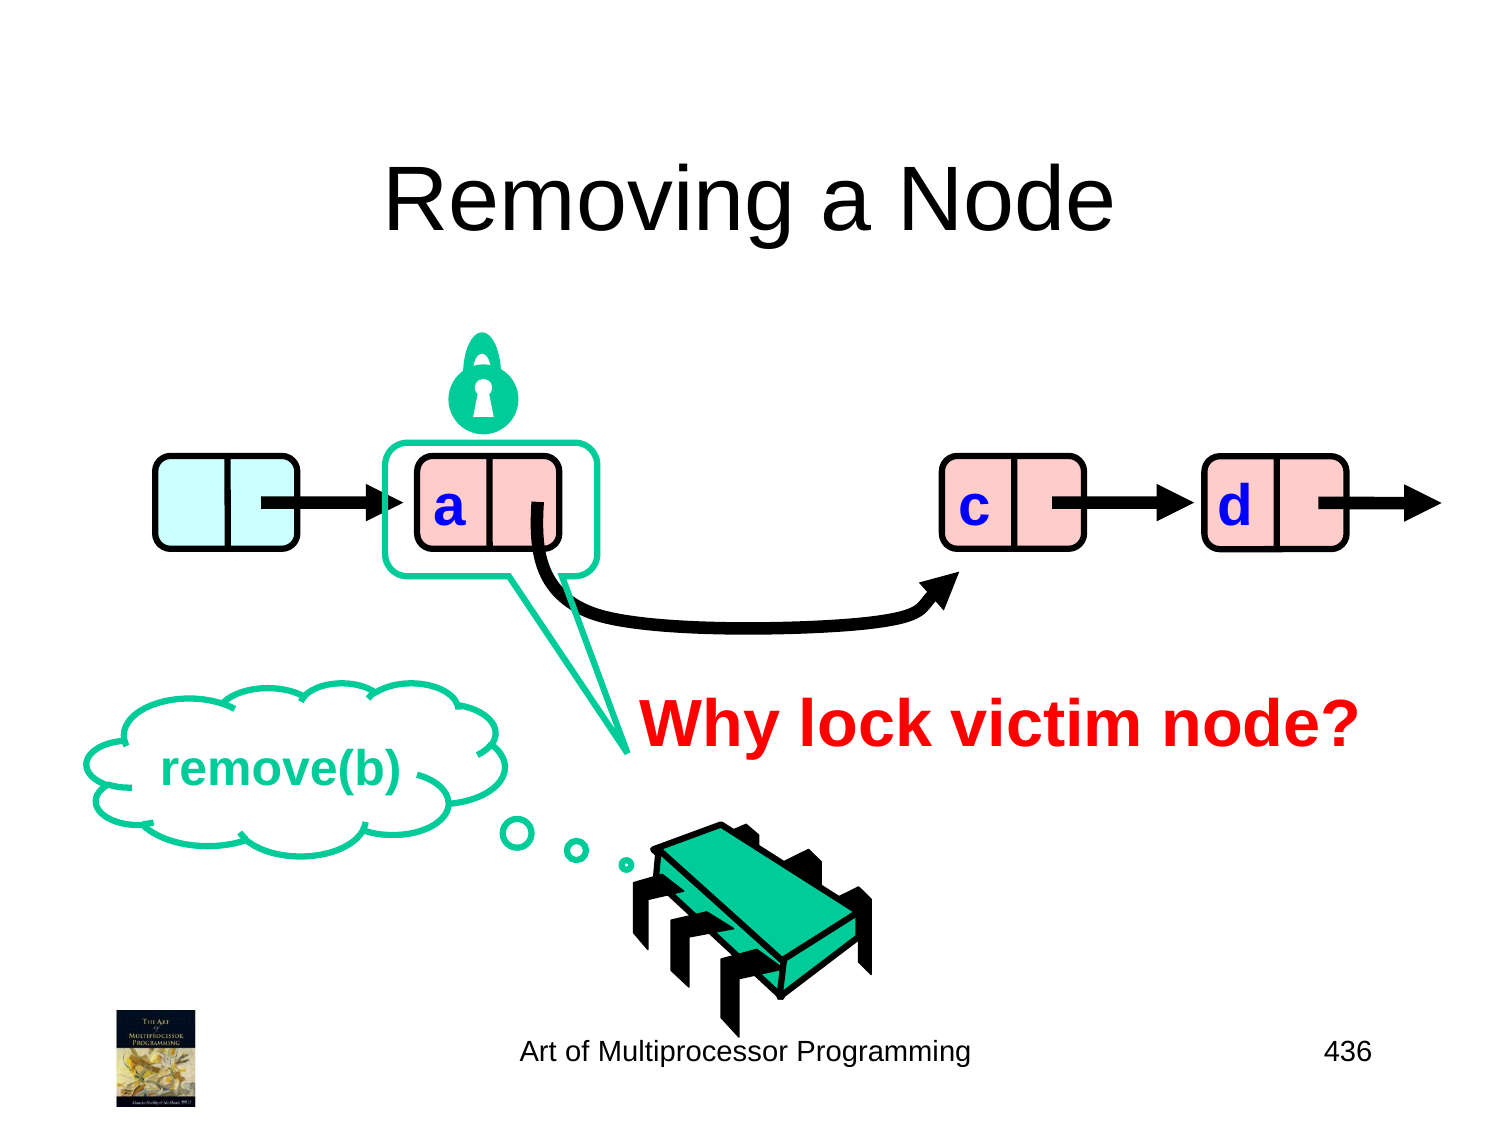

# Removing a Node

a

c

d

Why lock victim node?
remove(b)

Art of Multiprocessor Programming
436